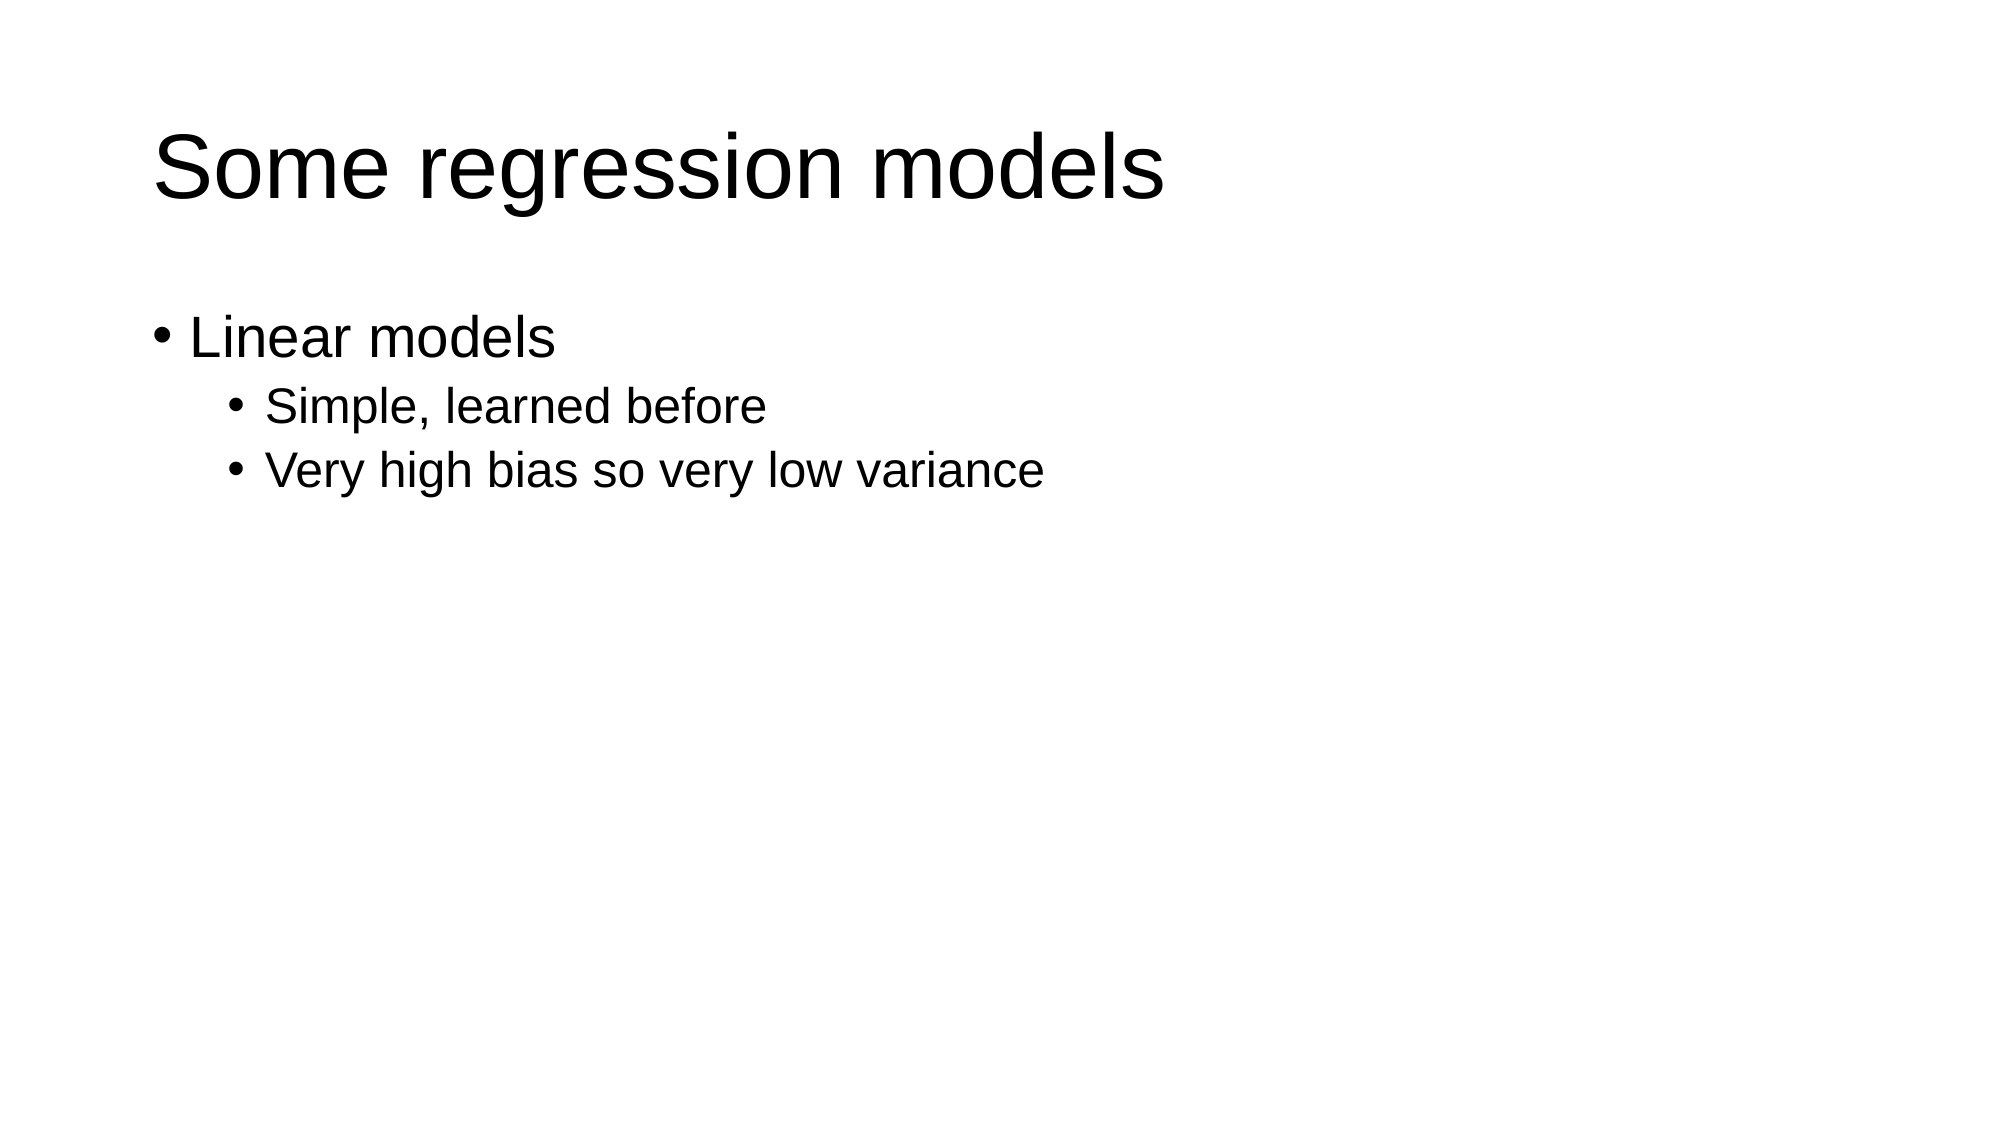

# Some regression models
Linear models
Simple, learned before
Very high bias so very low variance